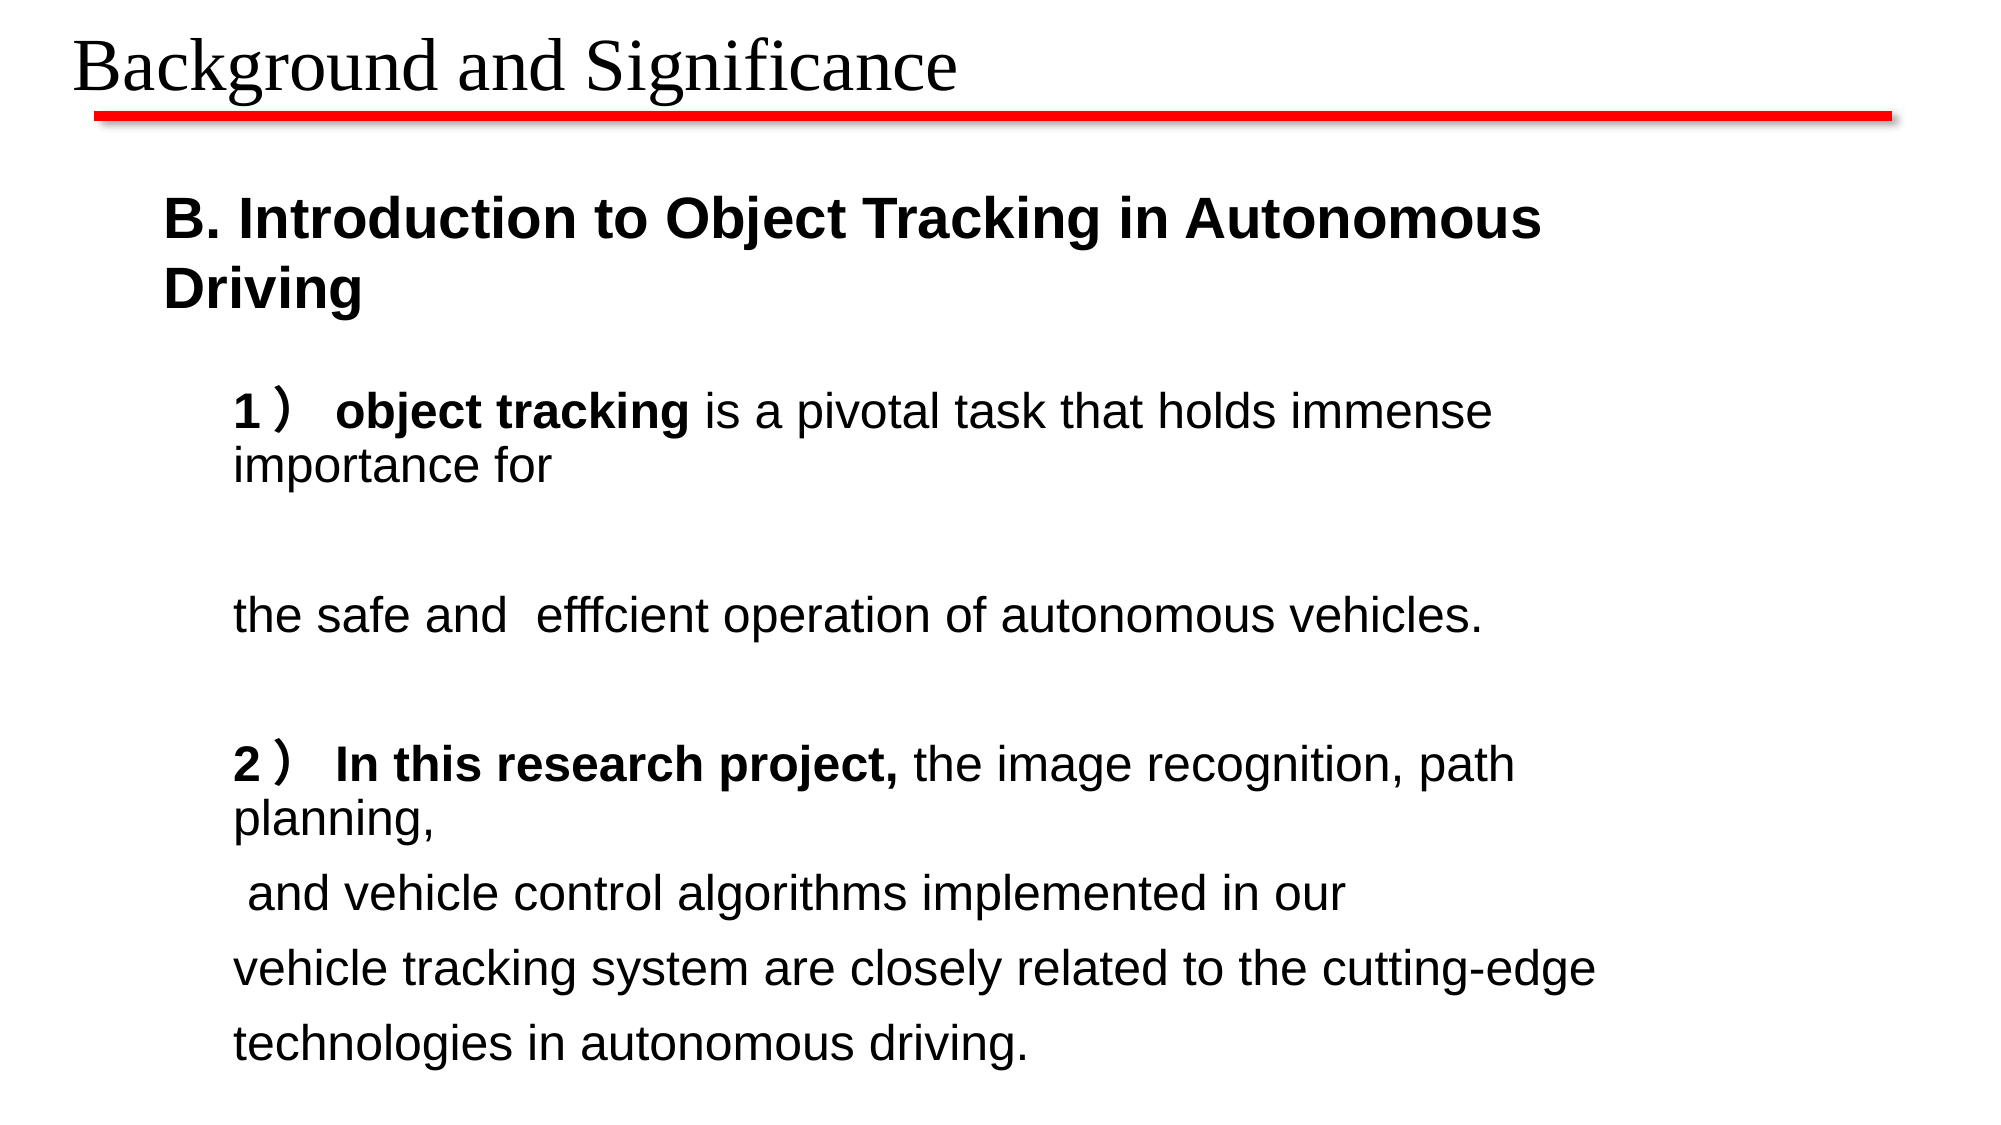

# Background and Significance

B. Introduction to Object Tracking in Autonomous Driving

1）object tracking is a pivotal task that holds immense importance for

the safe and  efffcient operation of autonomous vehicles.

2）In this research project, the image recognition, path planning,
 and vehicle control algorithms implemented in our
vehicle tracking system are closely related to the cutting-edge
technologies in autonomous driving.